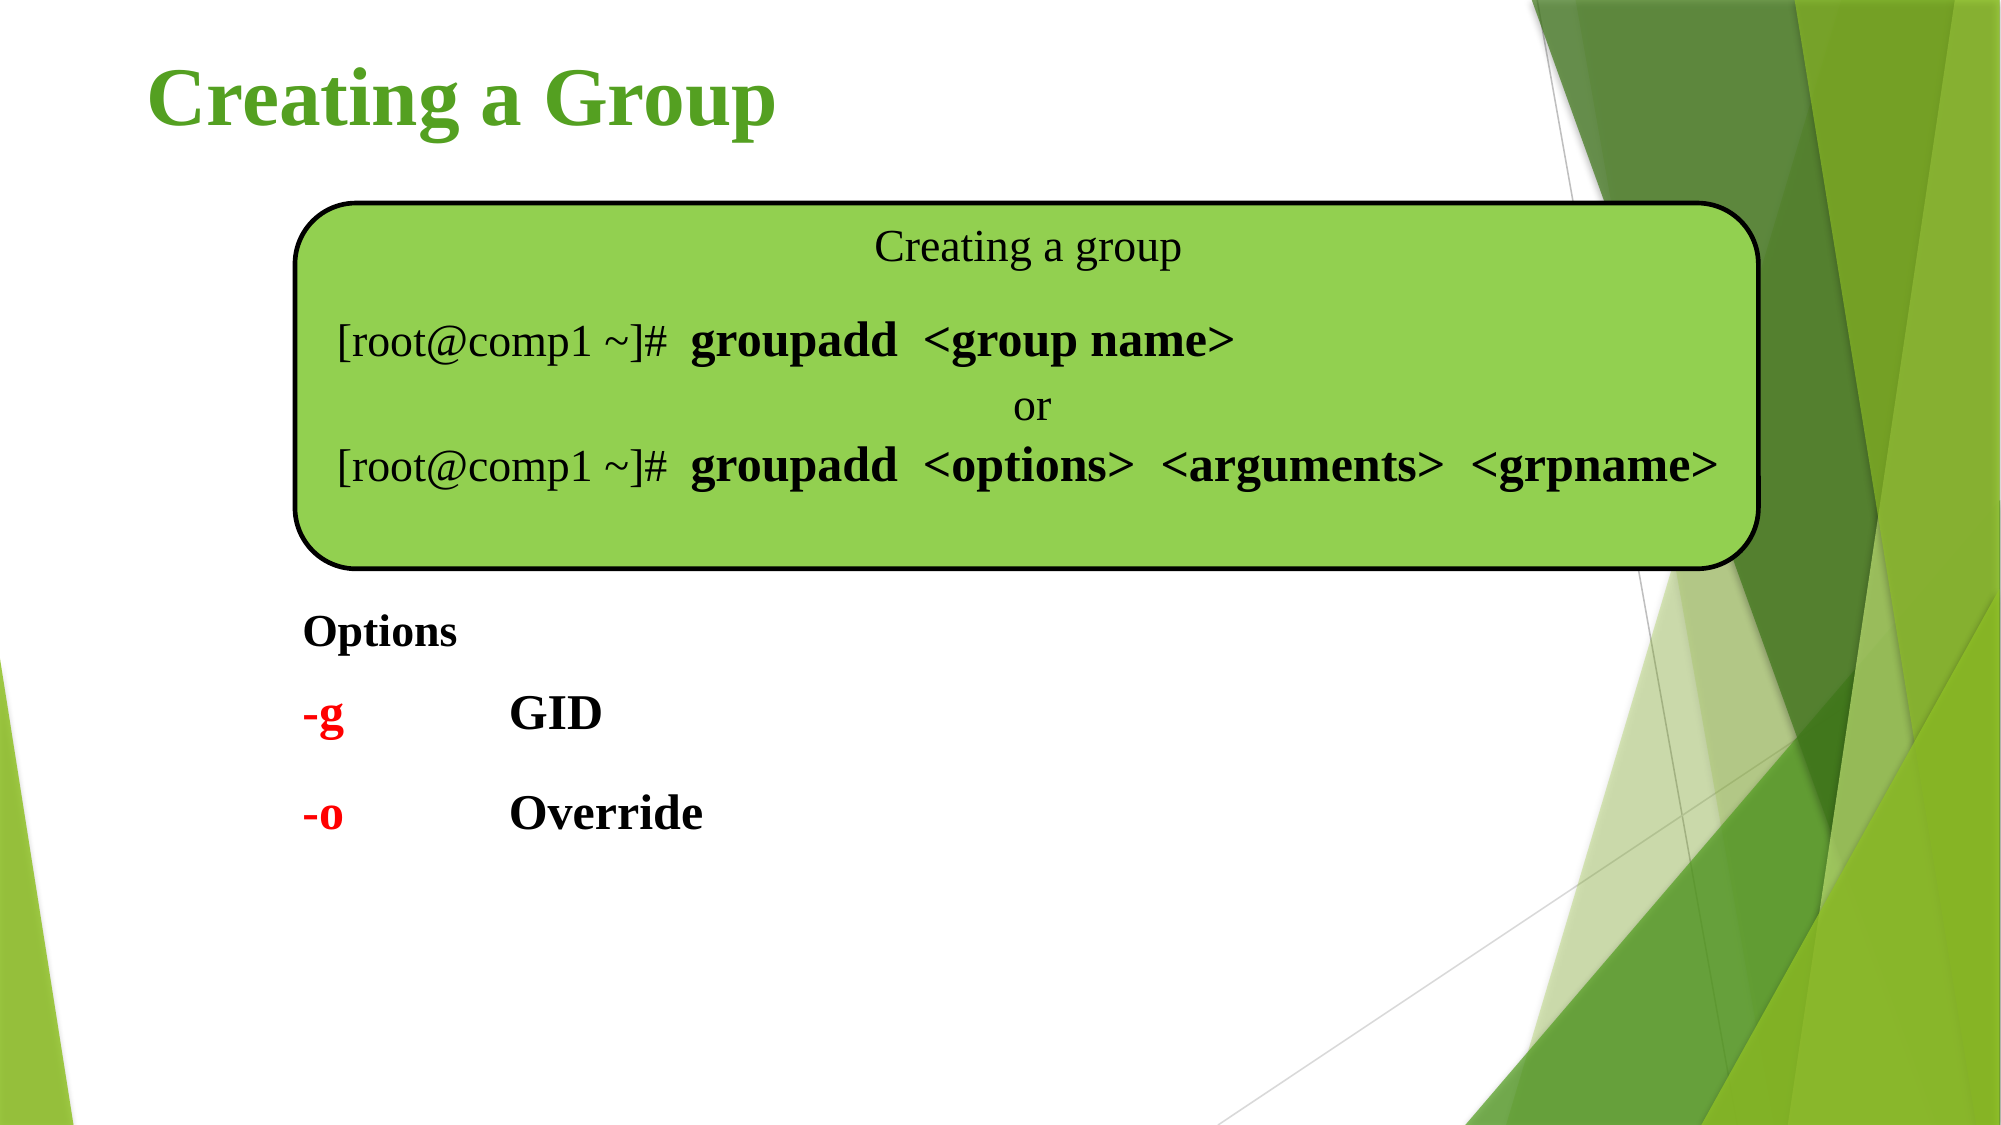

# Creating a Group

Creating a group
[root@comp1 ~]#  groupadd  <group name>
or
[root@comp1 ~]#  groupadd  <options>  <arguments>  <grpname>
Options
-g		GID
-o		Override